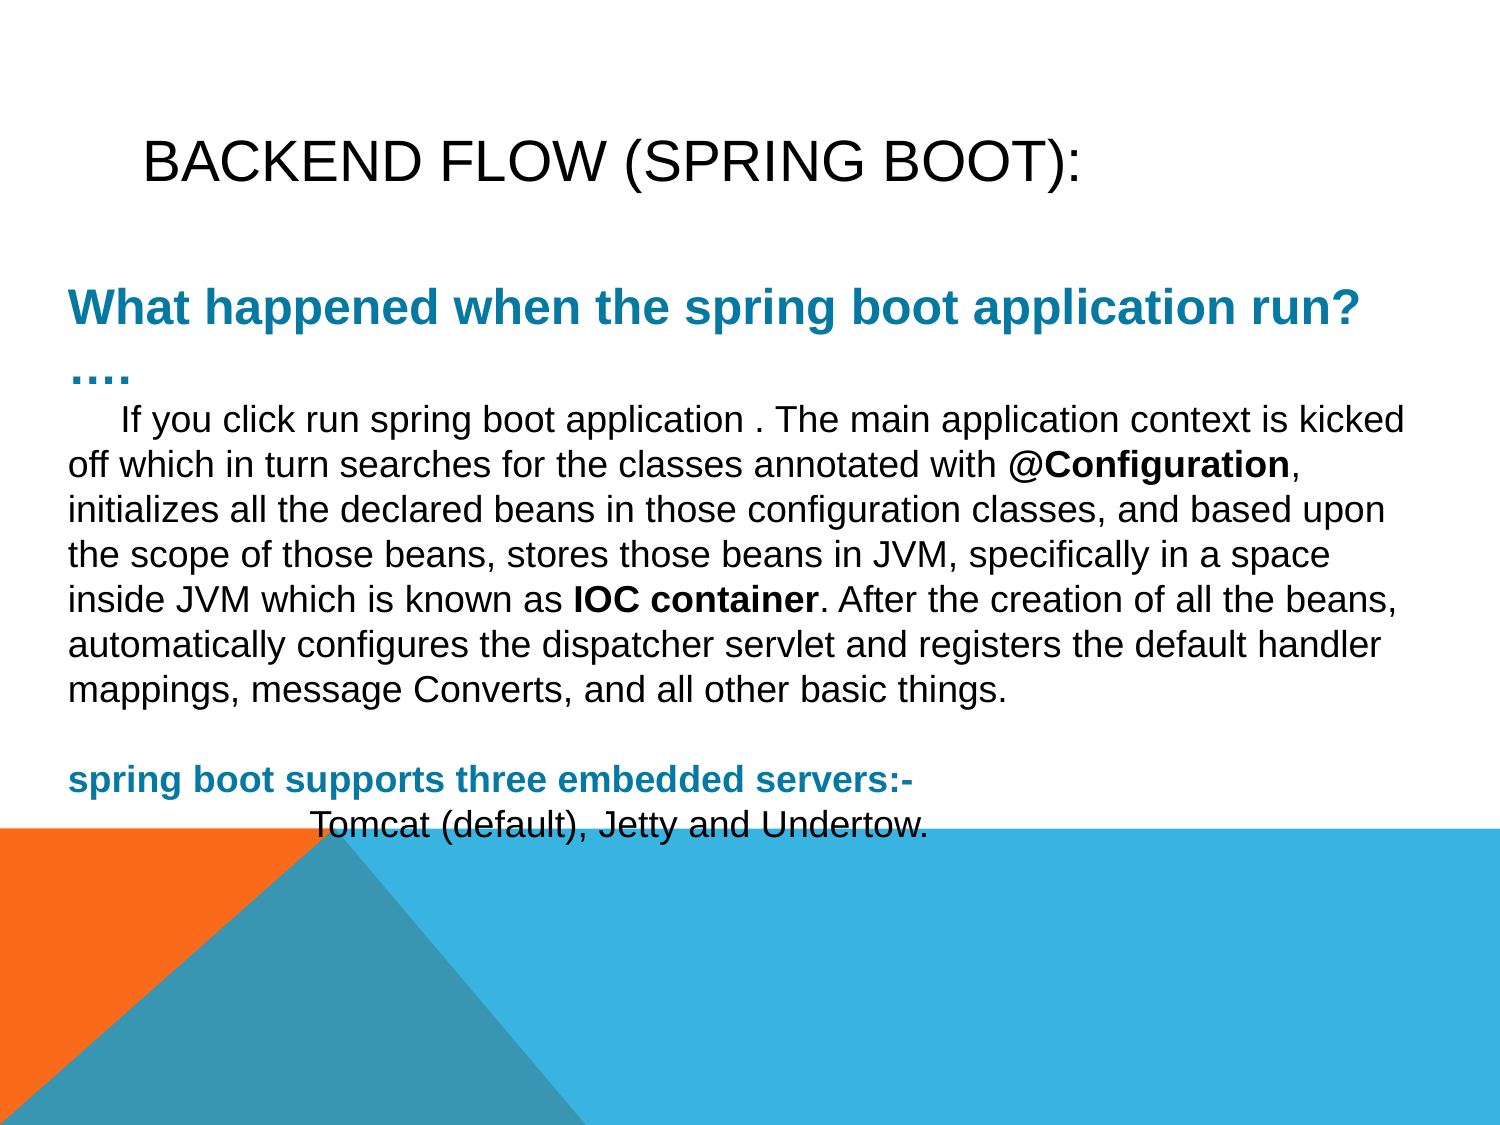

# Backend Flow (Spring boot):
What happened when the spring boot application run? ….
     If you click run spring boot application . The main application context is kicked off which in turn searches for the classes annotated with @Configuration, initializes all the declared beans in those configuration classes, and based upon the scope of those beans, stores those beans in JVM, specifically in a space inside JVM which is known as IOC container. After the creation of all the beans, automatically configures the dispatcher servlet and registers the default handler mappings, message Converts, and all other basic things.

spring boot supports three embedded servers:-
                       Tomcat (default), Jetty and Undertow.